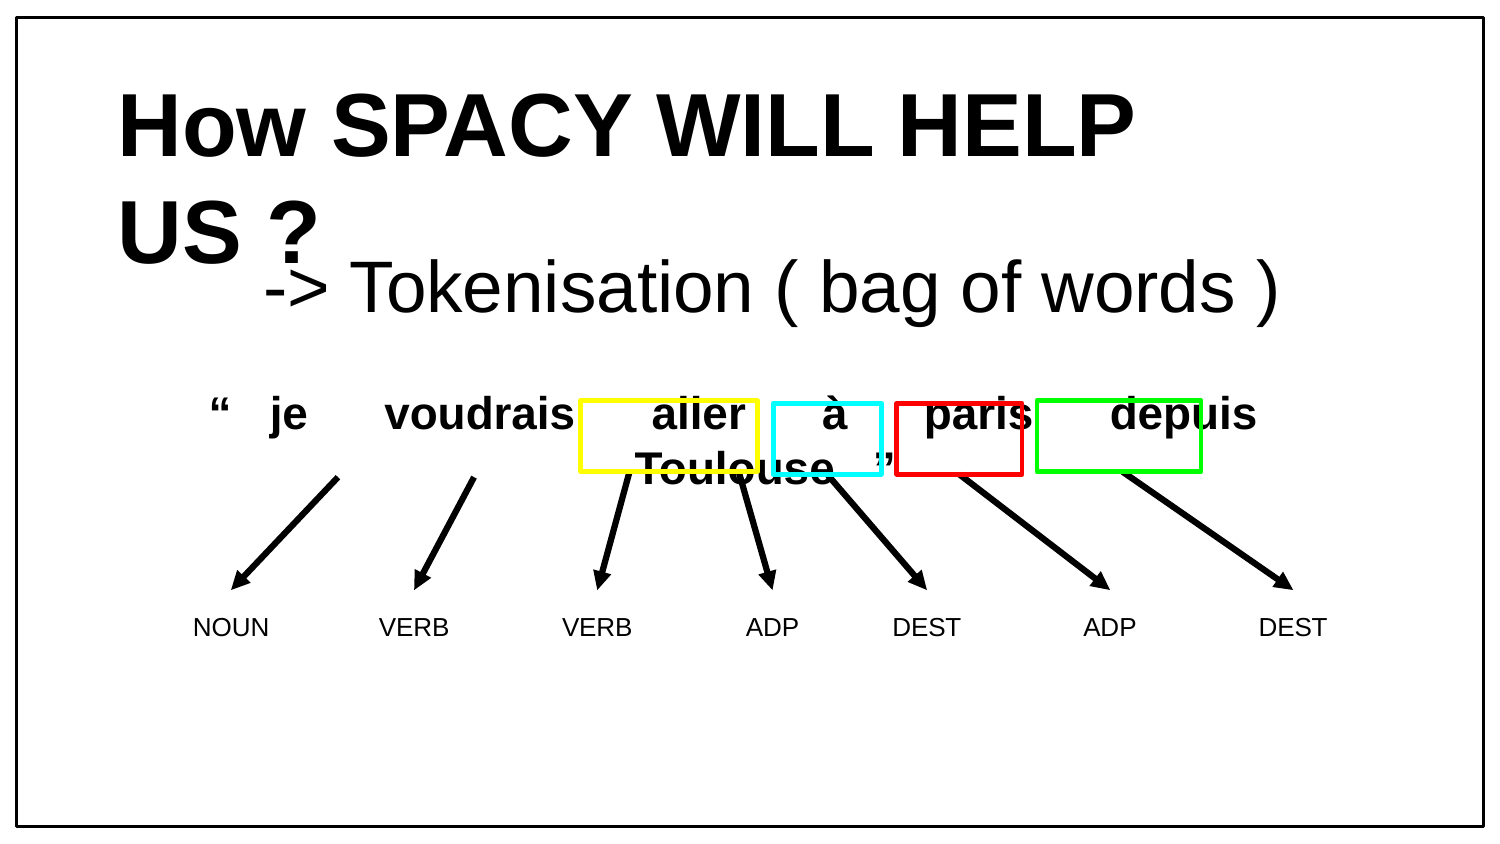

# How SPACY WILL HELP US ?
-> Tokenisation ( bag of words )
“   je      voudrais      aller      à      paris      depuis      Toulouse   ”

NOUN
VERB
VERB
ADP
DEST
ADP
DEST